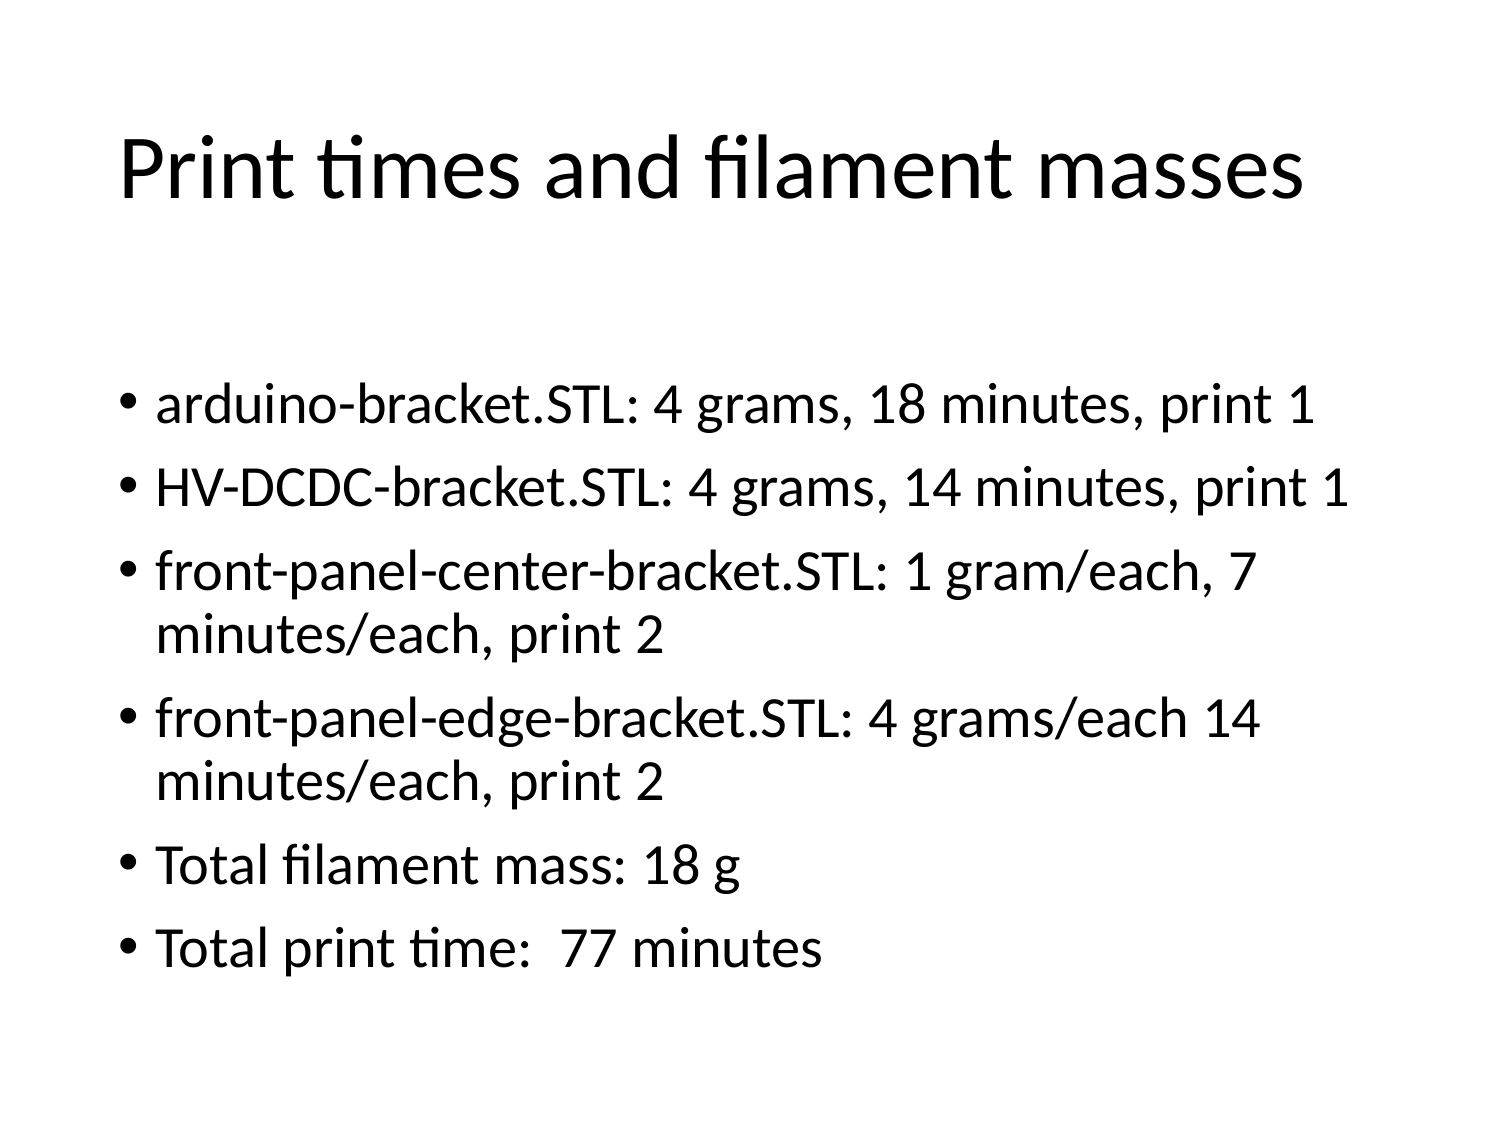

# Print times and filament masses
arduino-bracket.STL: 4 grams, 18 minutes, print 1
HV-DCDC-bracket.STL: 4 grams, 14 minutes, print 1
front-panel-center-bracket.STL: 1 gram/each, 7 minutes/each, print 2
front-panel-edge-bracket.STL: 4 grams/each 14 minutes/each, print 2
Total filament mass: 18 g
Total print time:  77 minutes